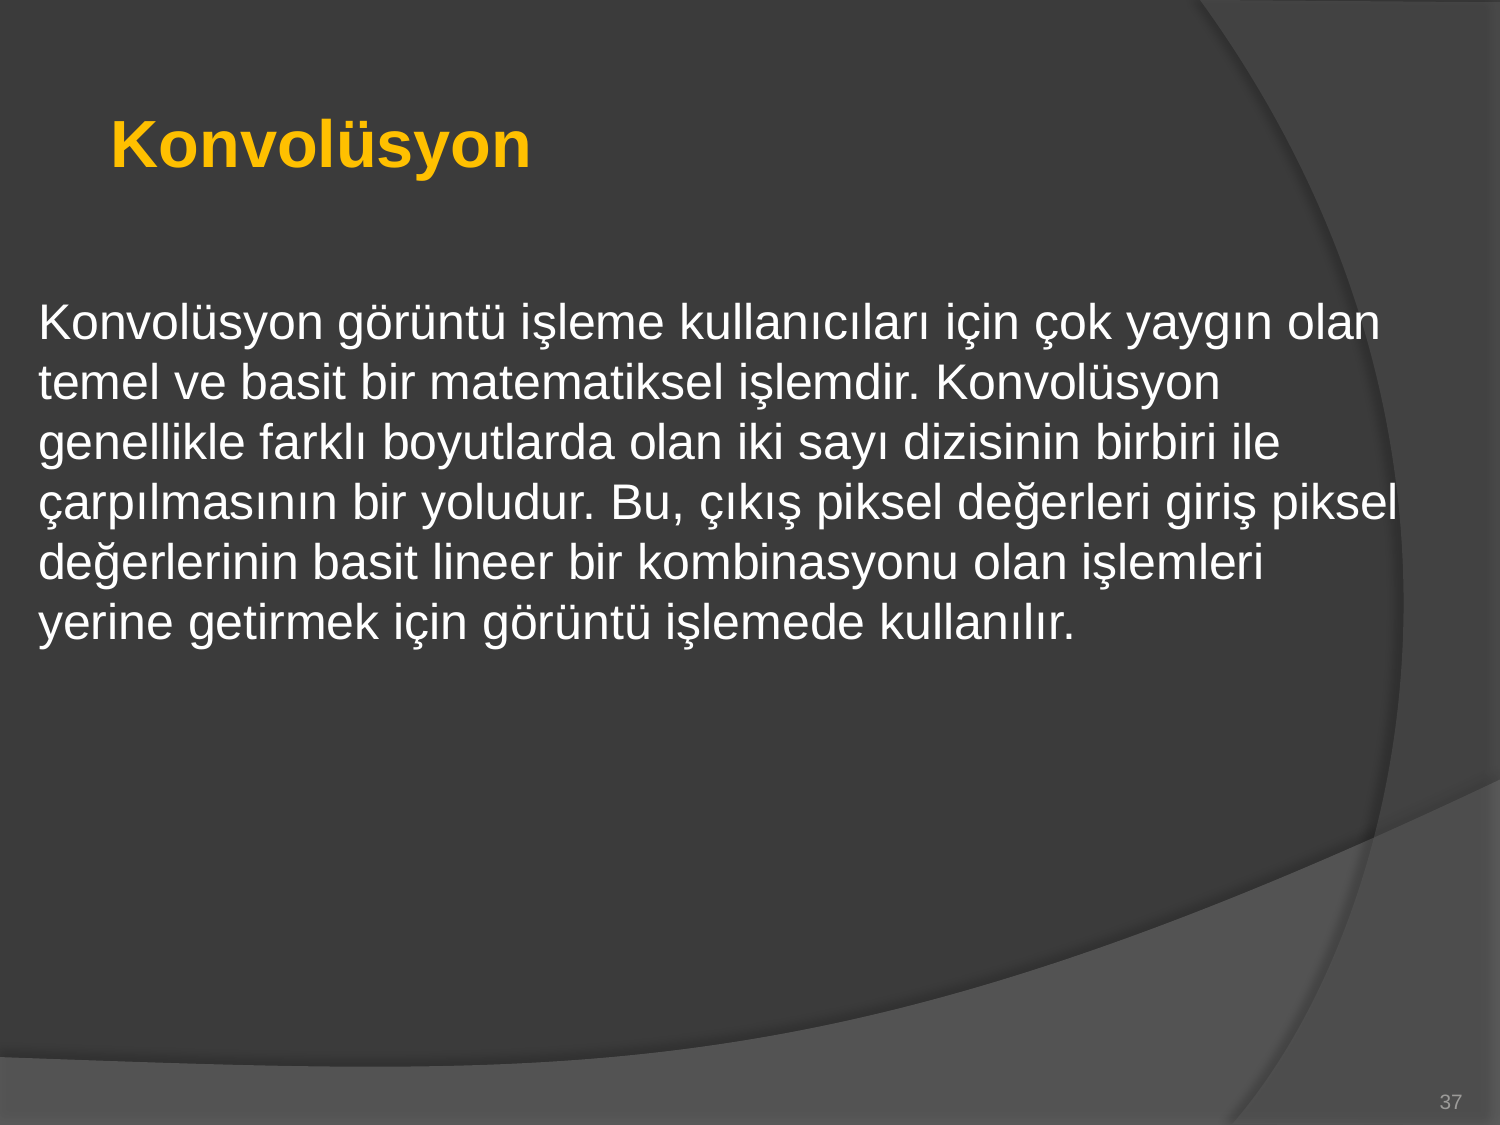

Konvolüsyon
Konvolüsyon görüntü işleme kullanıcıları için çok yaygın olan temel ve basit bir matematiksel işlemdir. Konvolüsyon genellikle farklı boyutlarda olan iki sayı dizisinin birbiri ile çarpılmasının bir yoludur. Bu, çıkış piksel değerleri giriş piksel değerlerinin basit lineer bir kombinasyonu olan işlemleri yerine getirmek için görüntü işlemede kullanılır.
37